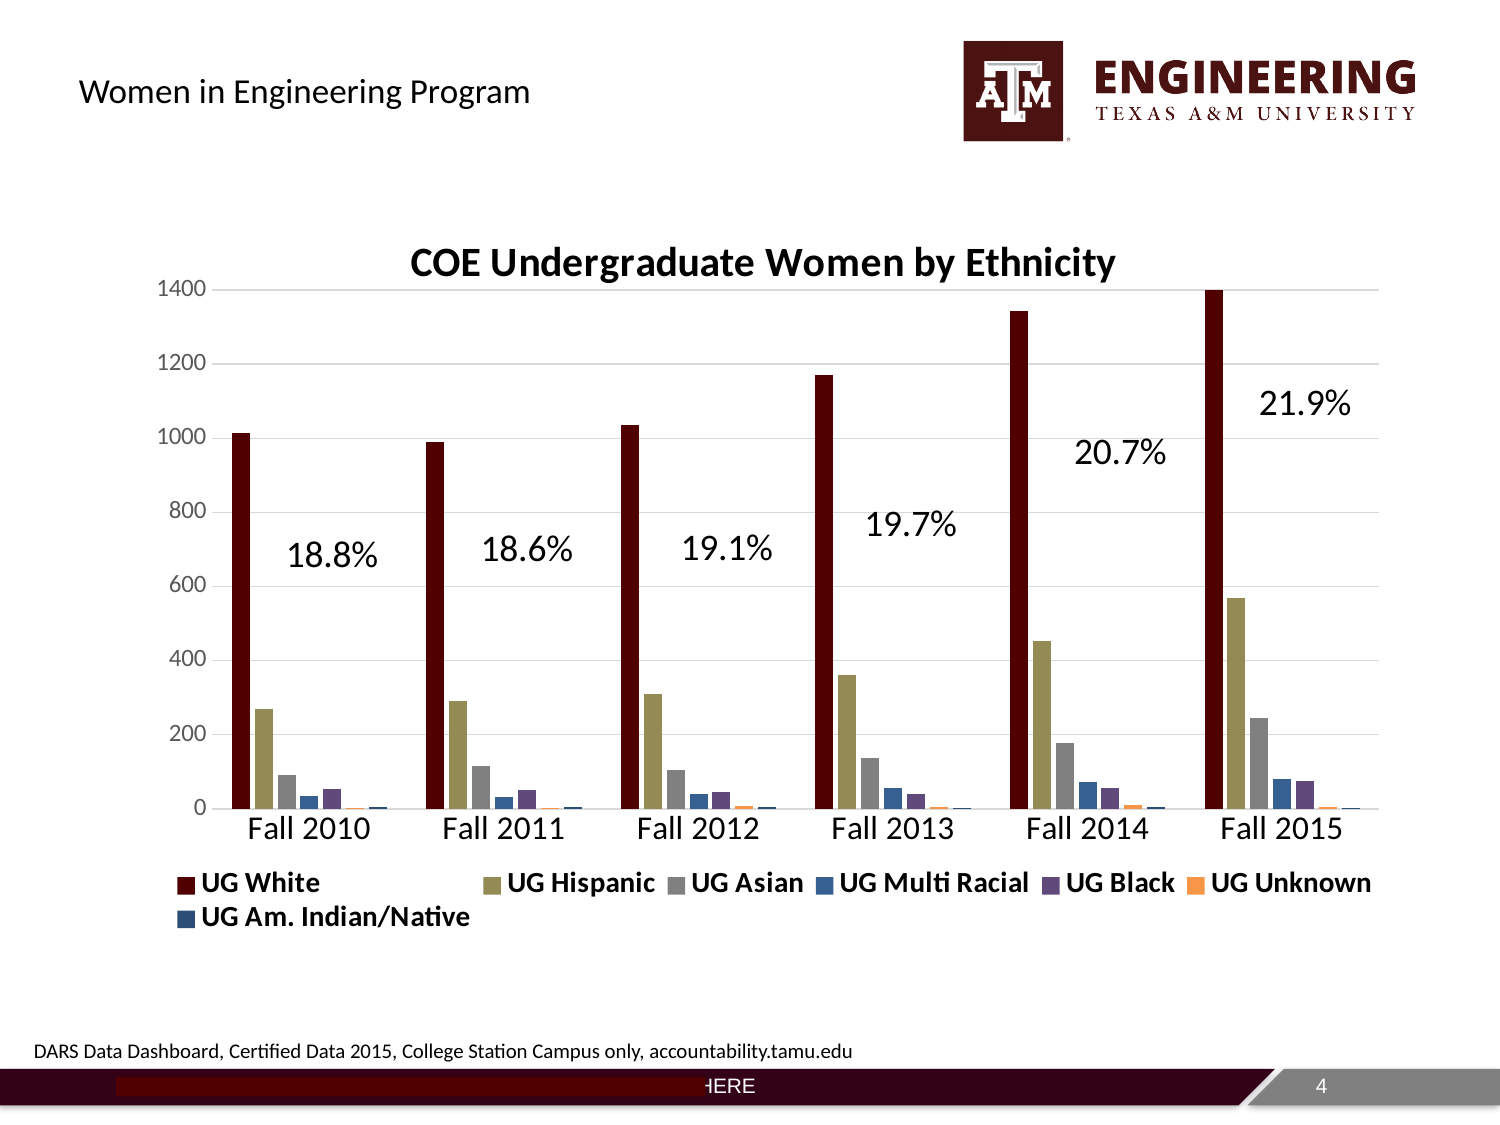

# Women in Engineering Program

### Chart: COE Undergraduate Women by Ethnicity

| Category | UG White | UG Hispanic | UG Asian | UG Multi Racial | UG Black | UG Unknown | UG Am. Indian/Native |
|---|---|---|---|---|---|---|---|
| Fall 2010 | 1015.0 | 270.0 | 92.0 | 35.0 | 53.0 | 2.0 | 5.0 |
| Fall 2011 | 989.0 | 292.0 | 115.0 | 31.0 | 51.0 | 3.0 | 5.0 |
| Fall 2012 | 1037.0 | 310.0 | 105.0 | 41.0 | 45.0 | 7.0 | 5.0 |
| Fall 2013 | 1171.0 | 362.0 | 136.0 | 57.0 | 41.0 | 5.0 | 3.0 |
| Fall 2014 | 1345.0 | 453.0 | 178.0 | 72.0 | 57.0 | 9.0 | 4.0 |
| Fall 2015 | 1504.0 | 568.0 | 244.0 | 79.0 | 74.0 | 5.0 | 2.0 |
DARS Data Dashboard, Certified Data 2015, College Station Campus only, accountability.tamu.edu